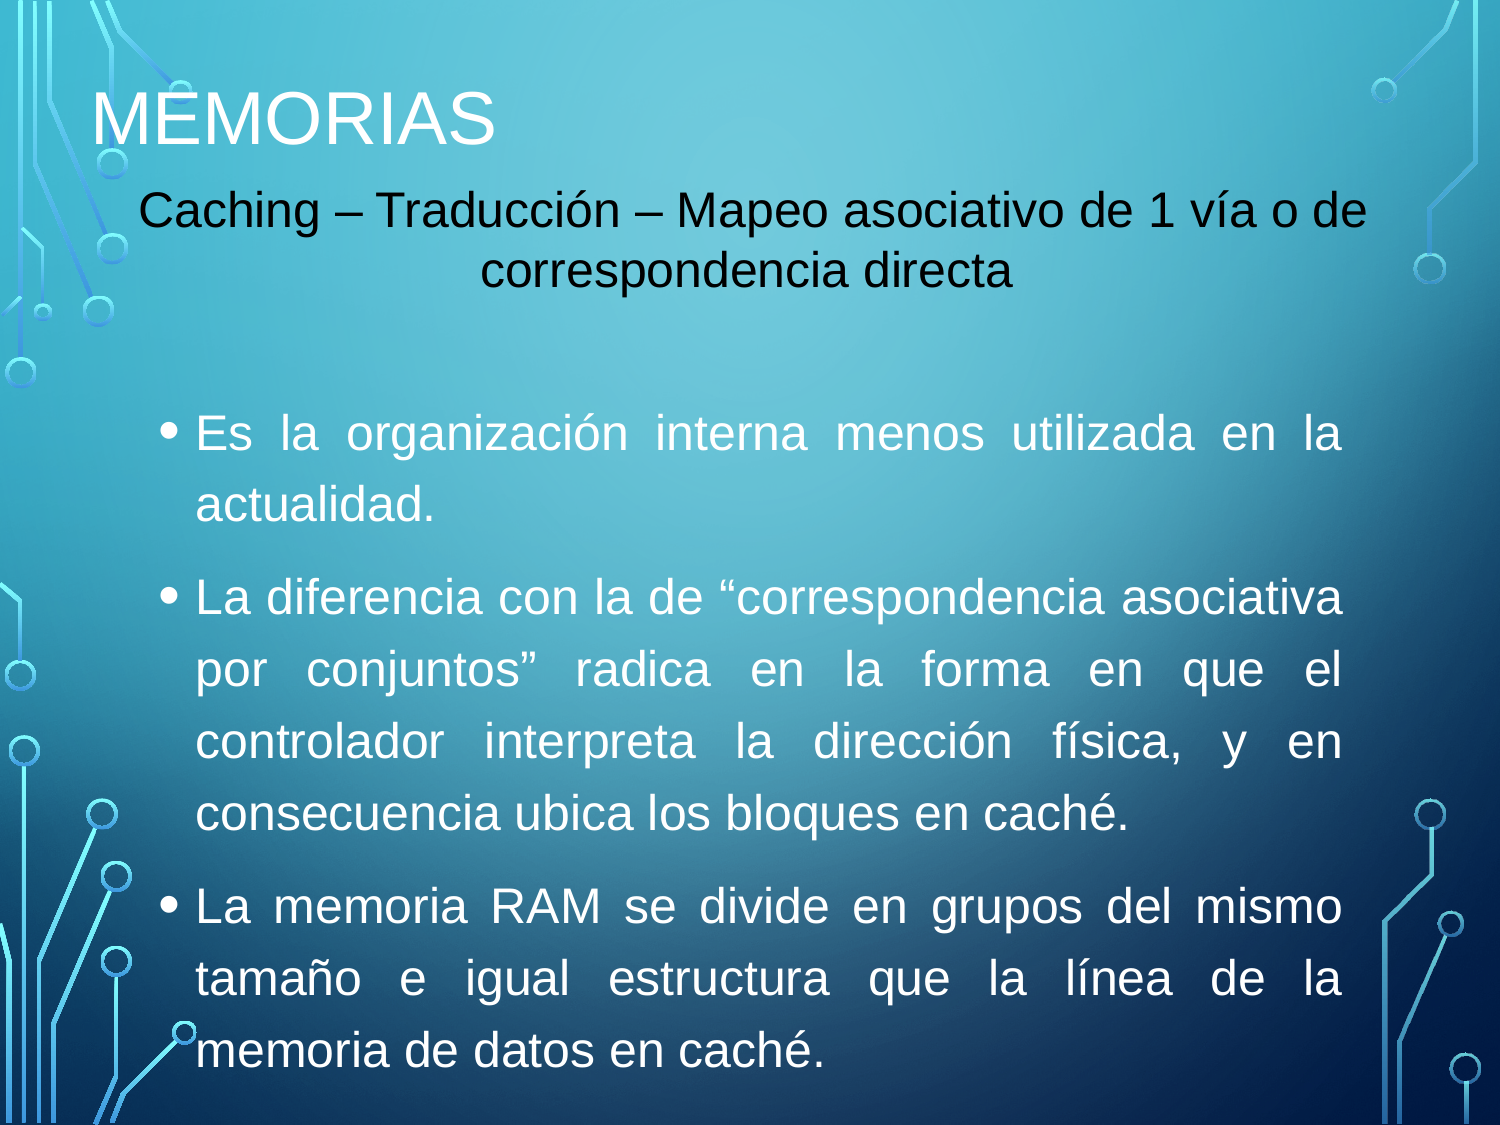

# Memorias
Caching – Traducción – Mapeo asociativo de 1 vía o de correspondencia directa
Es la organización interna menos utilizada en la actualidad.
La diferencia con la de “correspondencia asociativa por conjuntos” radica en la forma en que el controlador interpreta la dirección física, y en consecuencia ubica los bloques en caché.
La memoria RAM se divide en grupos del mismo tamaño e igual estructura que la línea de la memoria de datos en caché.